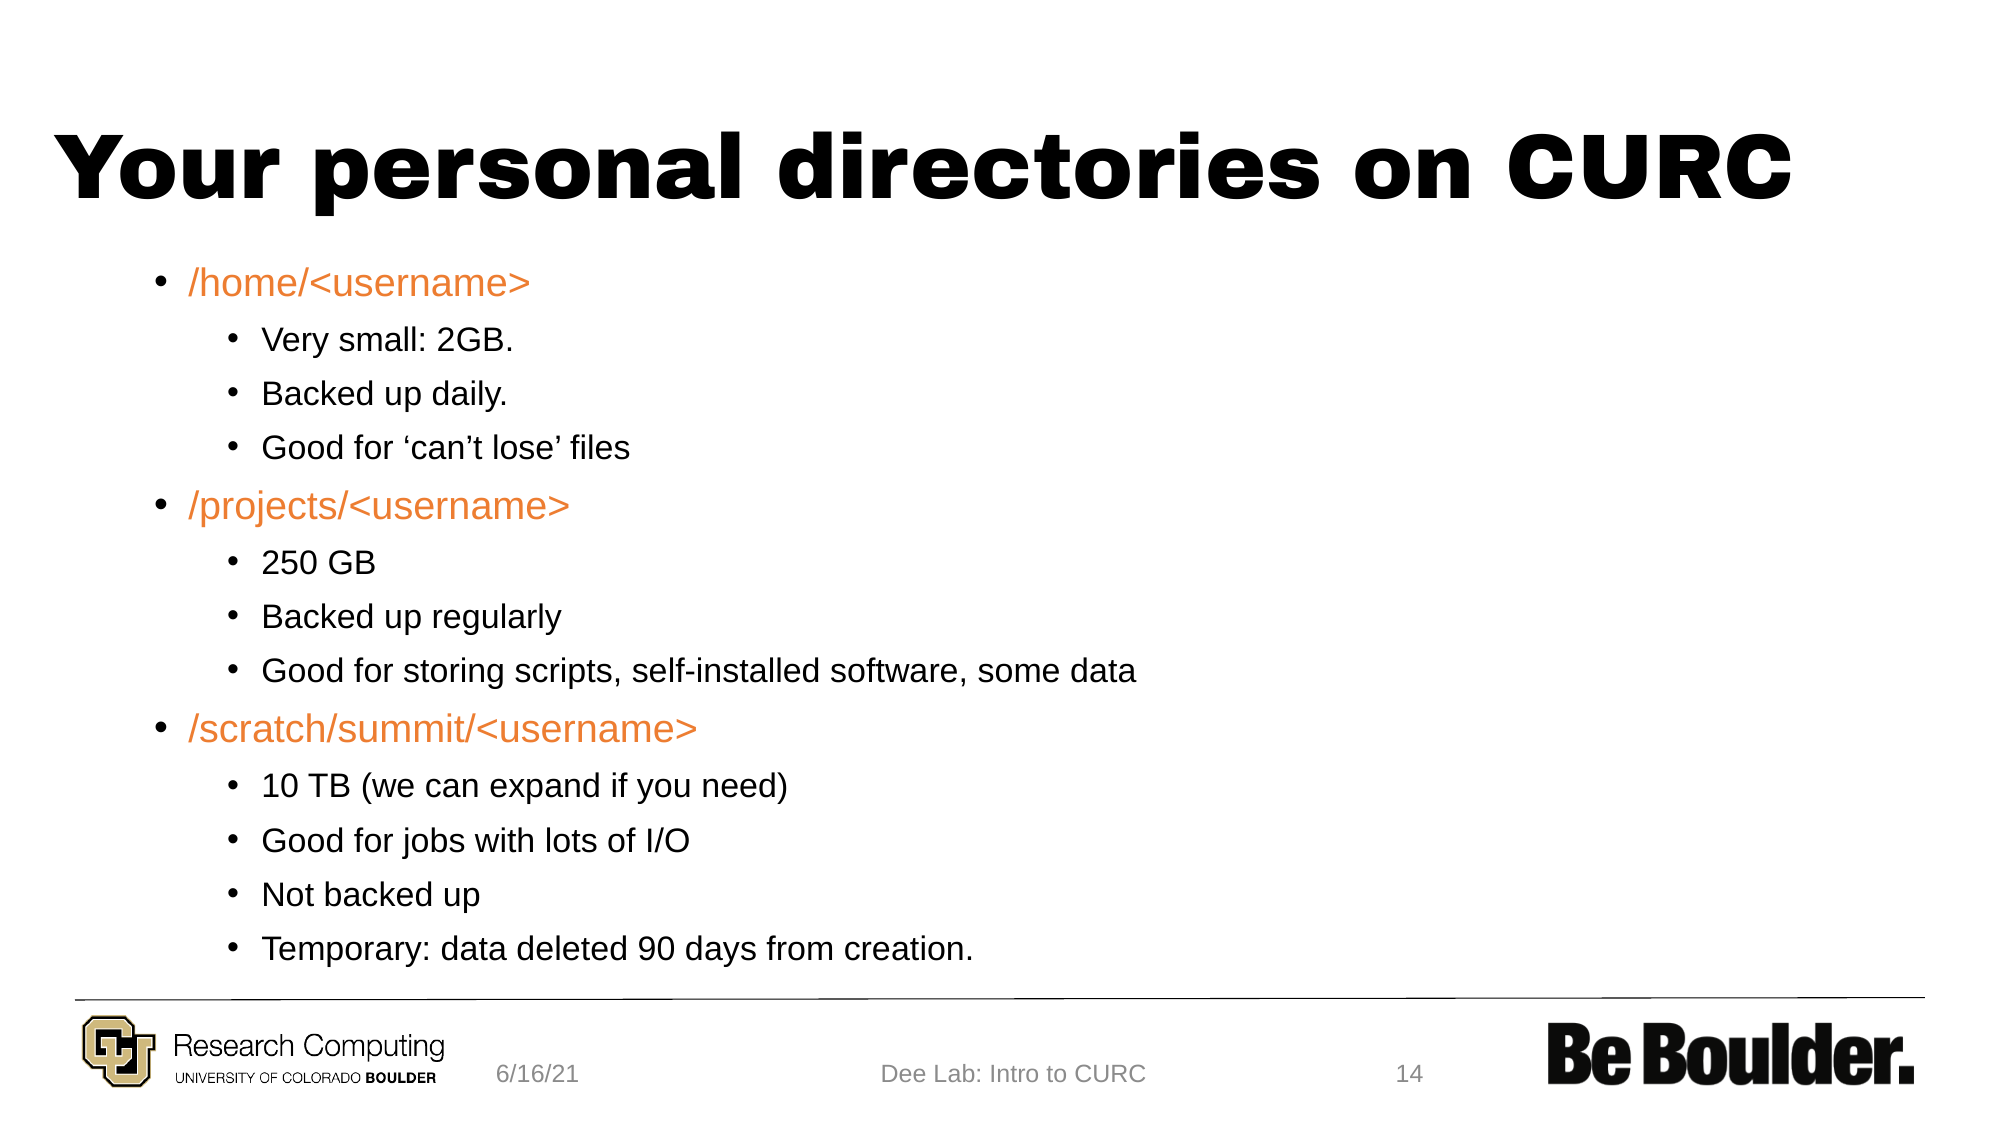

# Your personal directories on CURC
/home/<username>
Very small: 2GB.
Backed up daily.
Good for ‘can’t lose’ files
/projects/<username>
250 GB
Backed up regularly
Good for storing scripts, self-installed software, some data
/scratch/summit/<username>
10 TB (we can expand if you need)
Good for jobs with lots of I/O
Not backed up
Temporary: data deleted 90 days from creation.

6/16/21
Dee Lab: Intro to CURC
14